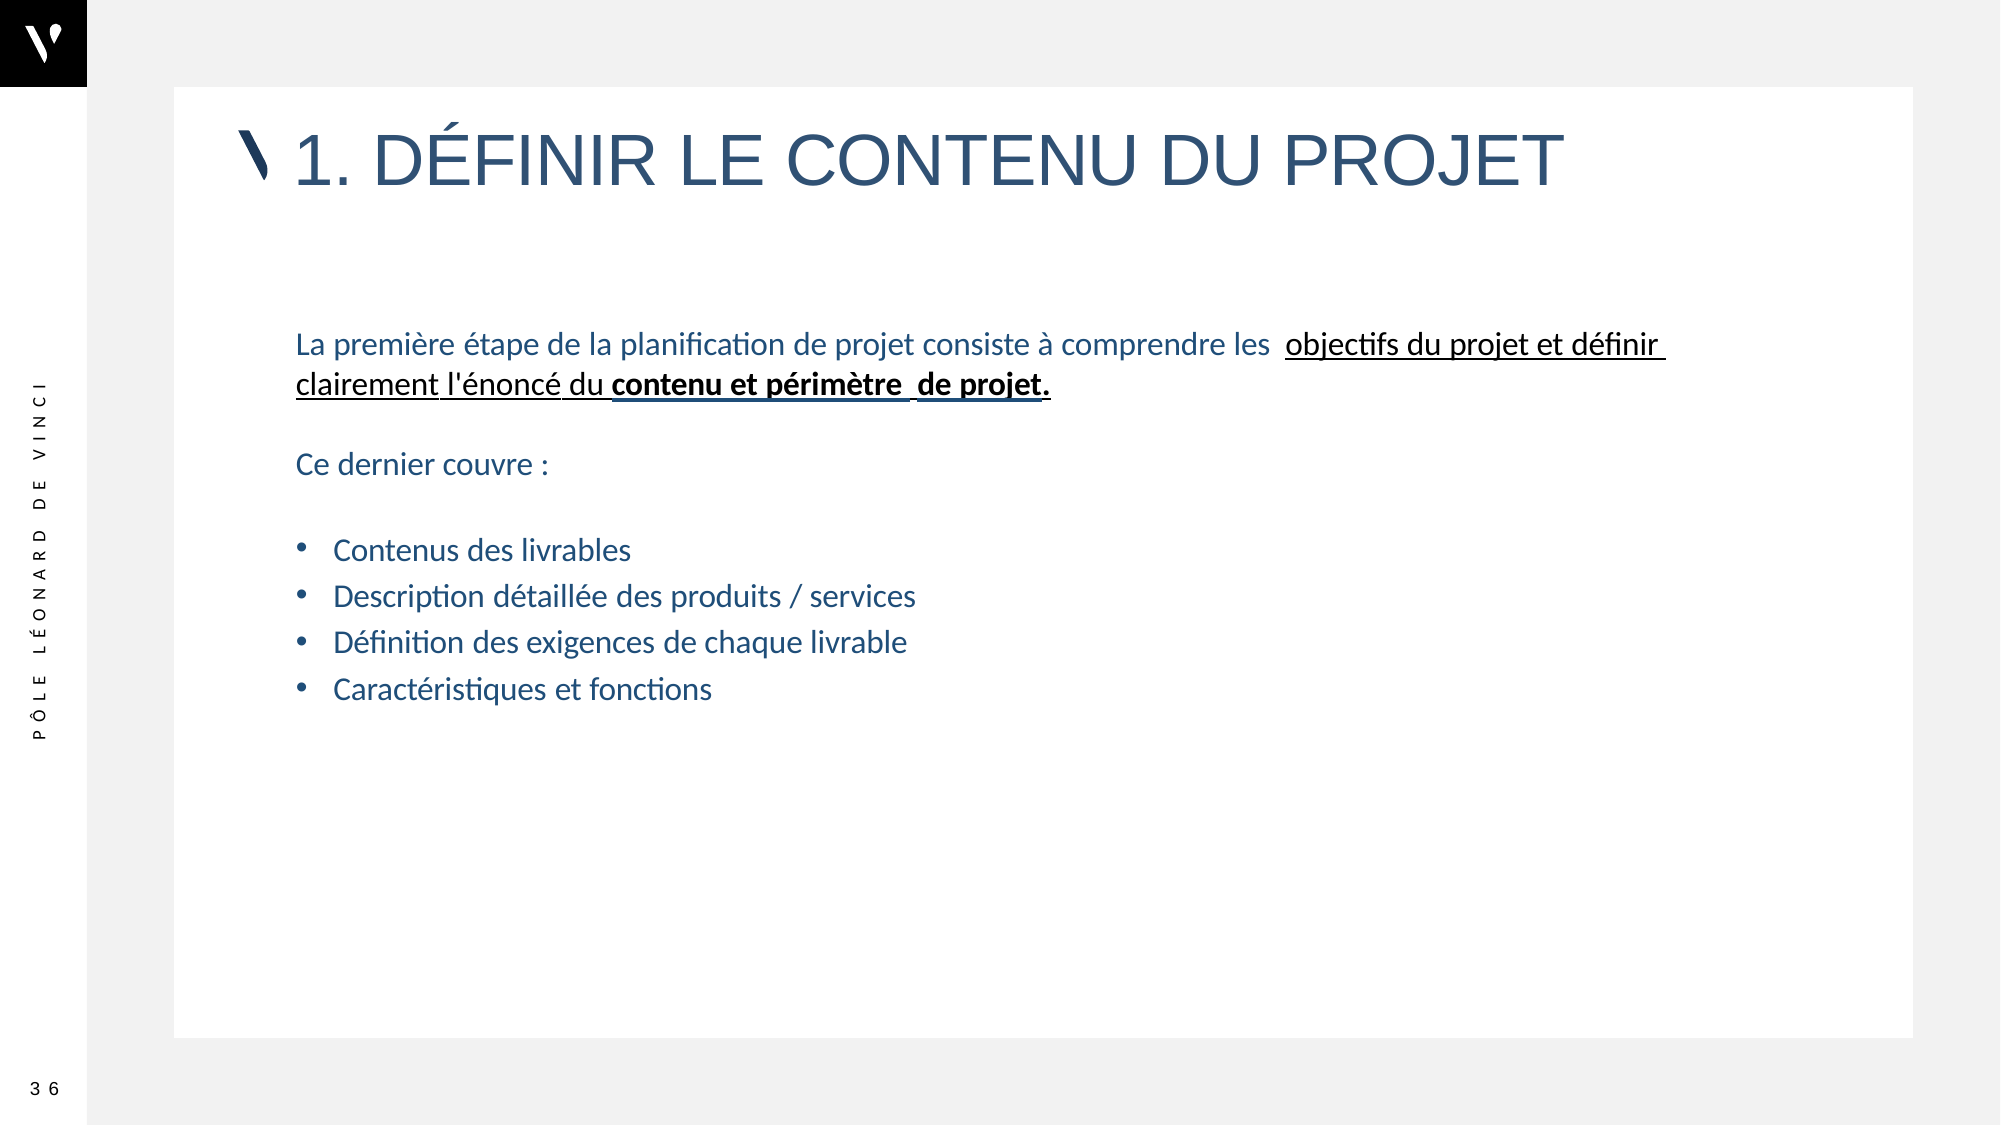

# 1. Définir le contenu du projet
La première étape de la planification de projet consiste à comprendre les  objectifs du projet et définir clairement l'énoncé du contenu et périmètre  de projet.

Ce dernier couvre :

Contenus des livrables
Description détaillée des produits / services
Définition des exigences de chaque livrable
Caractéristiques et fonctions

36